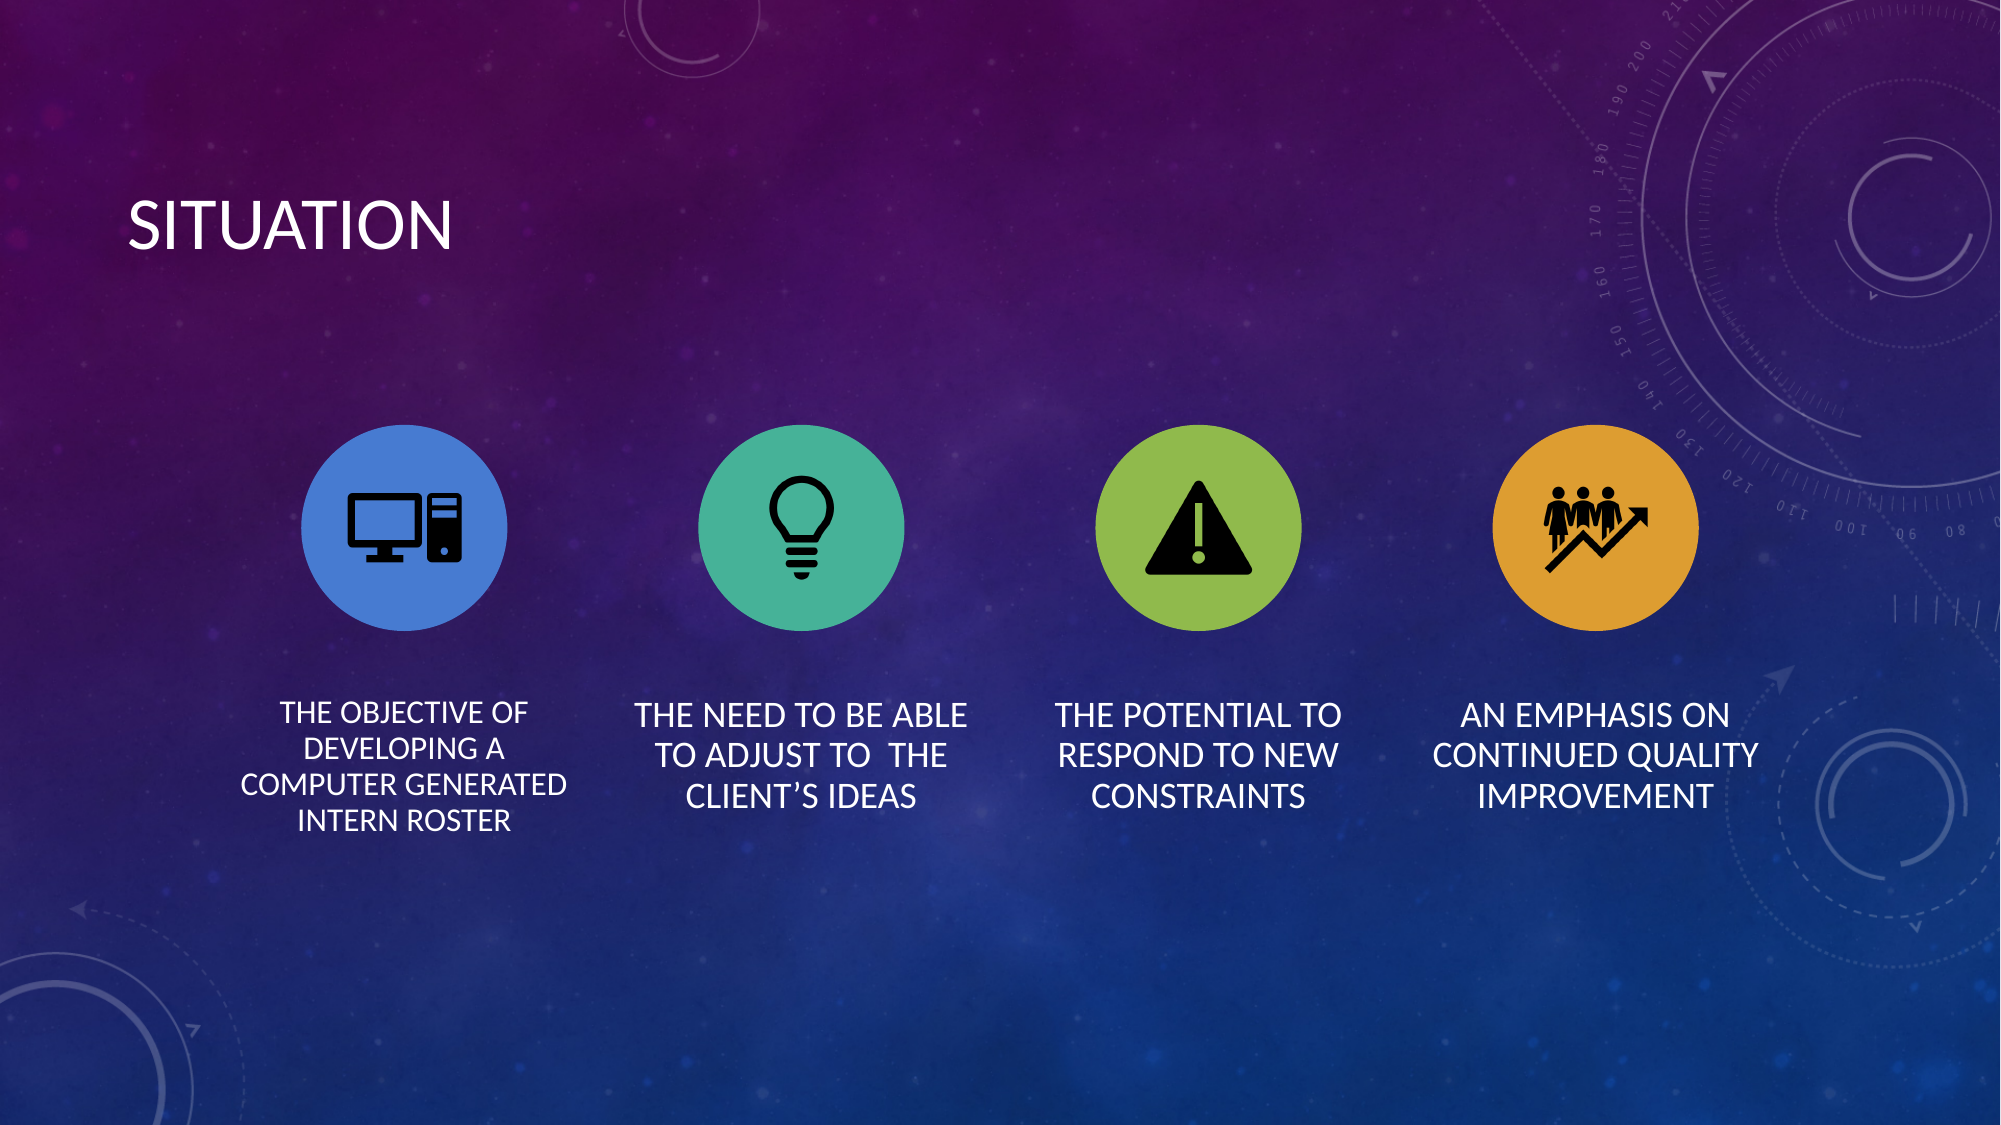

# Situation
The objective of developing a computer generated intern roster
The need to be able to adjust to  the client’s ideas
The potential to respond to new constraints
An emphasis on continued quality improvement